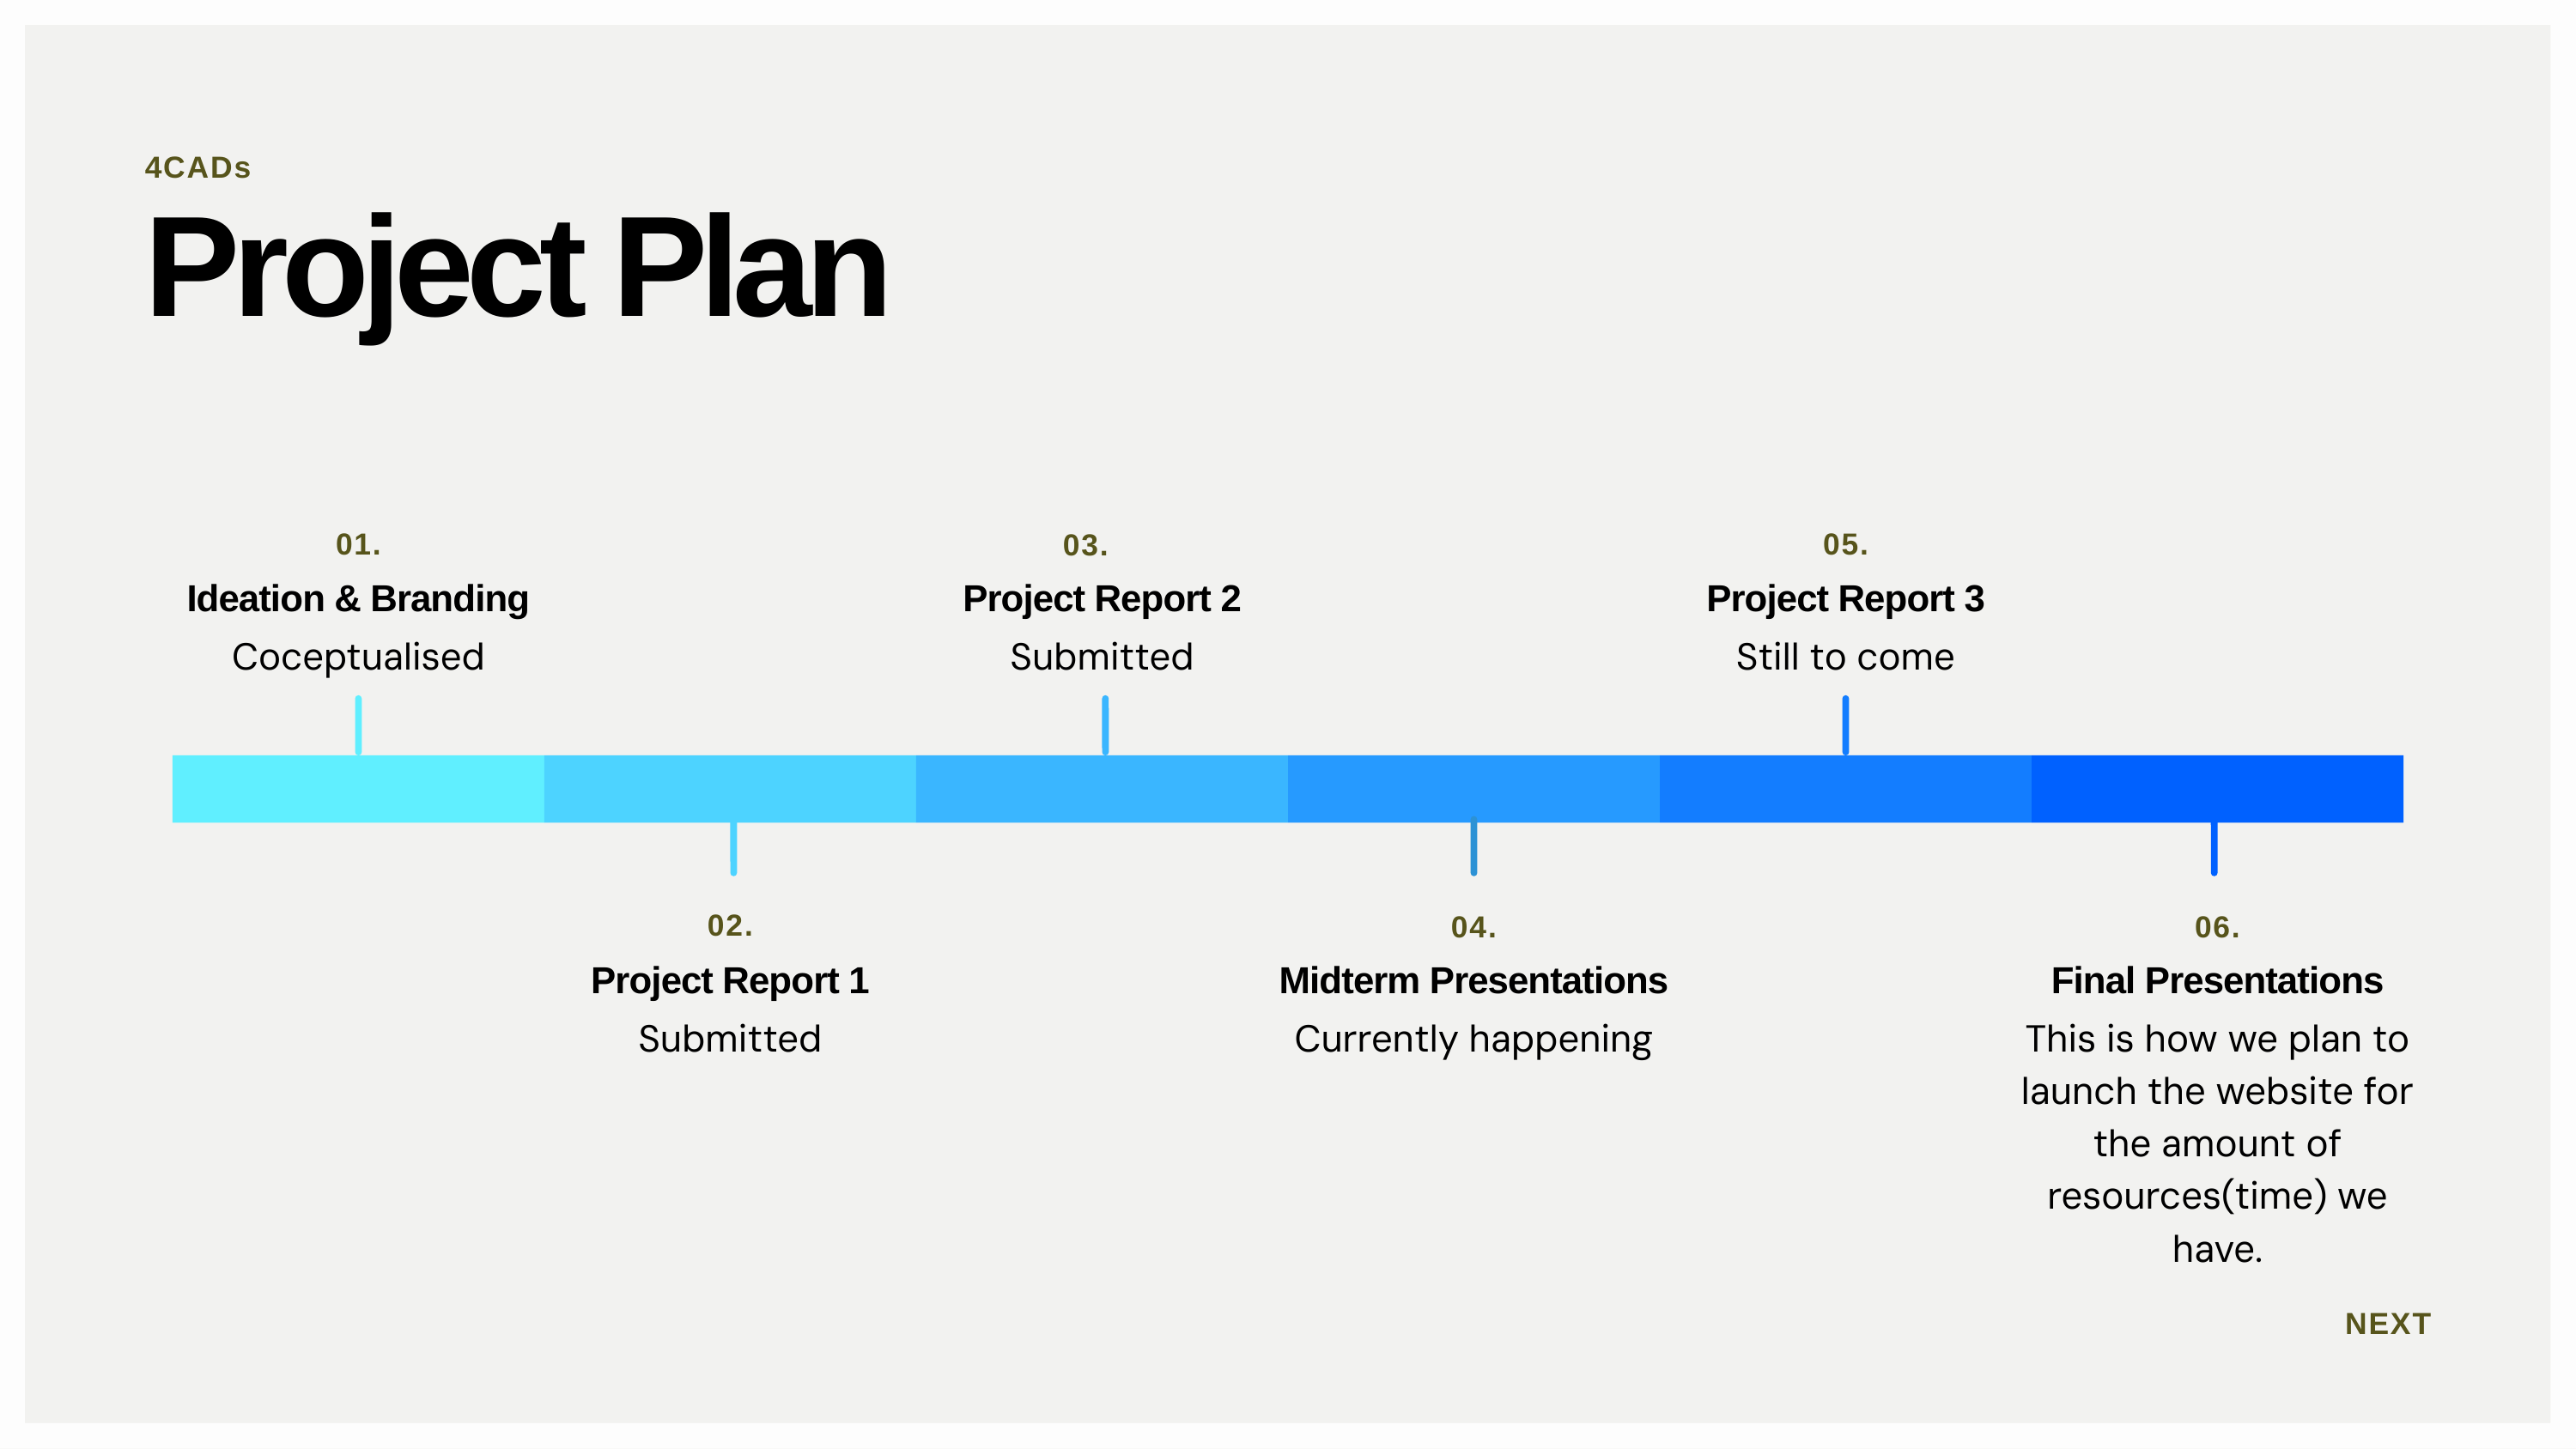

4CADs
Project Plan
01.
Ideation & Branding
Coceptualised
05.
Project Report 3
Still to come
03.
Project Report 2
Submitted

02.
Project Report 1
Submitted
04.
Midterm Presentations
Currently happening
06.
Final Presentations
This is how we plan to launch the website for the amount of resources(time) we have.
NEXT